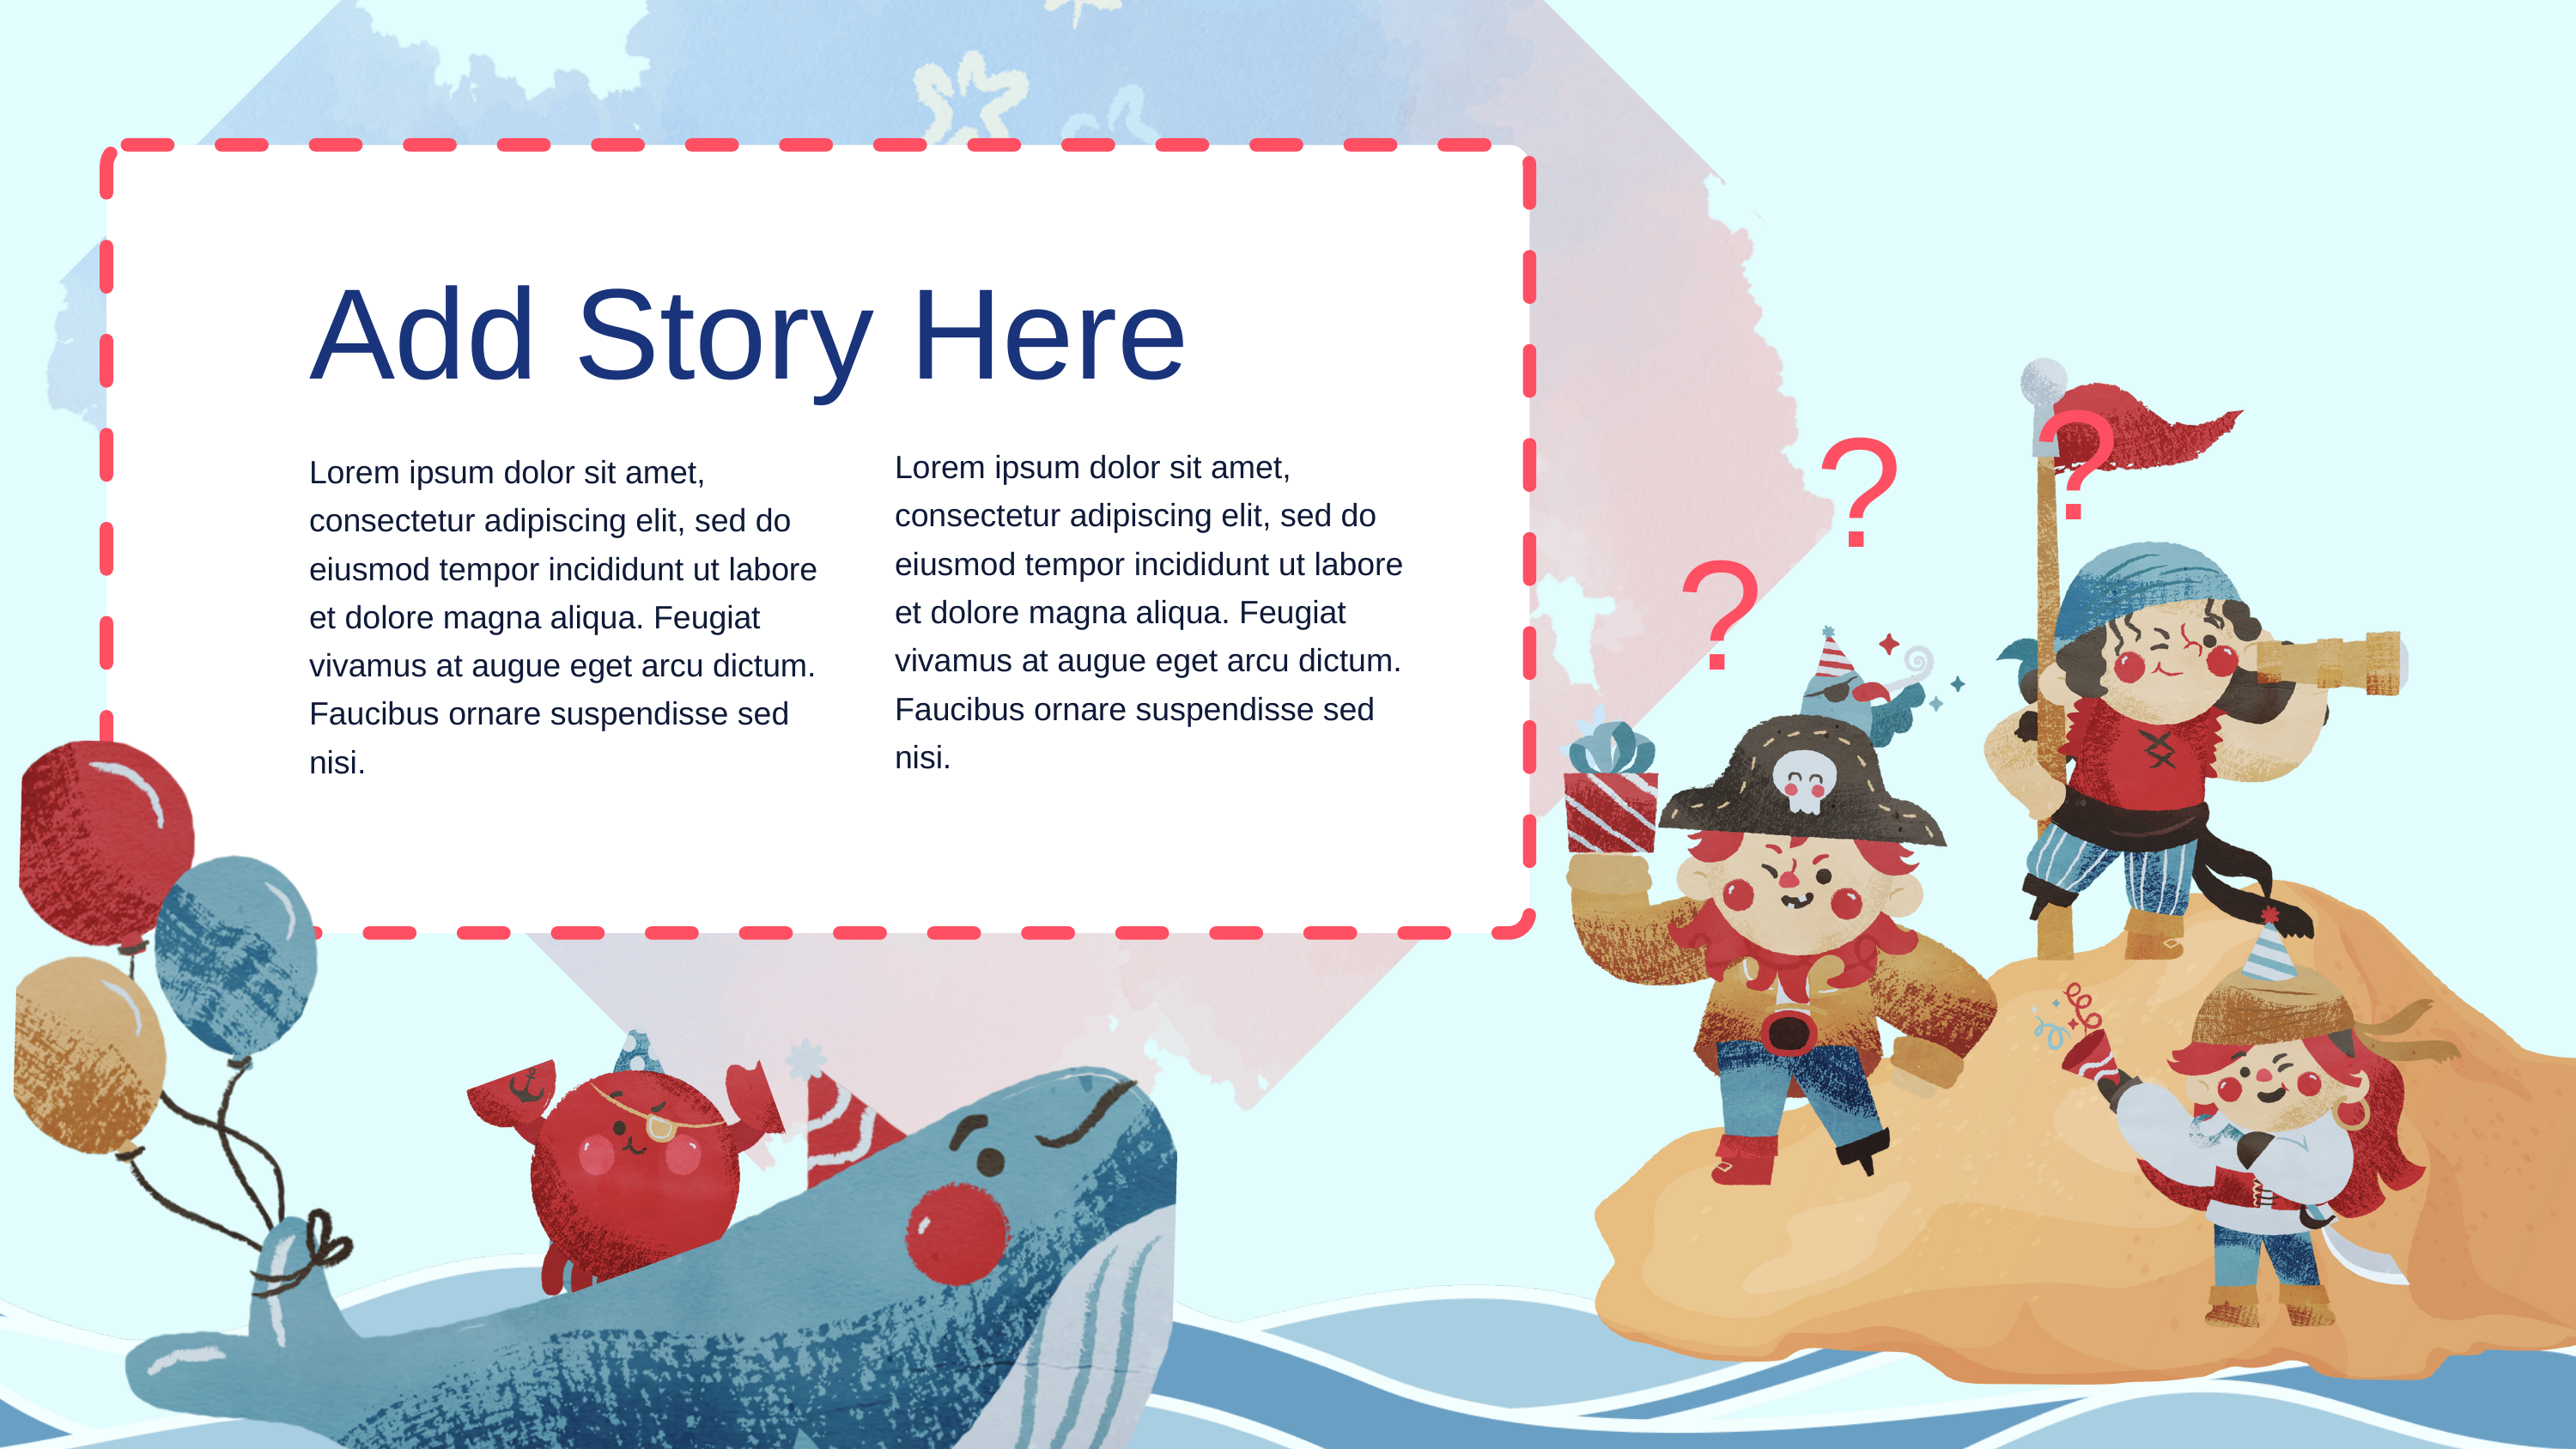

Add Story Here

?
?
Lorem ipsum dolor sit amet, consectetur adipiscing elit, sed do eiusmod tempor incididunt ut labore et dolore magna aliqua. Feugiat vivamus at augue eget arcu dictum. Faucibus ornare suspendisse sed nisi.
Lorem ipsum dolor sit amet, consectetur adipiscing elit, sed do eiusmod tempor incididunt ut labore et dolore magna aliqua. Feugiat vivamus at augue eget arcu dictum. Faucibus ornare suspendisse sed nisi.
?